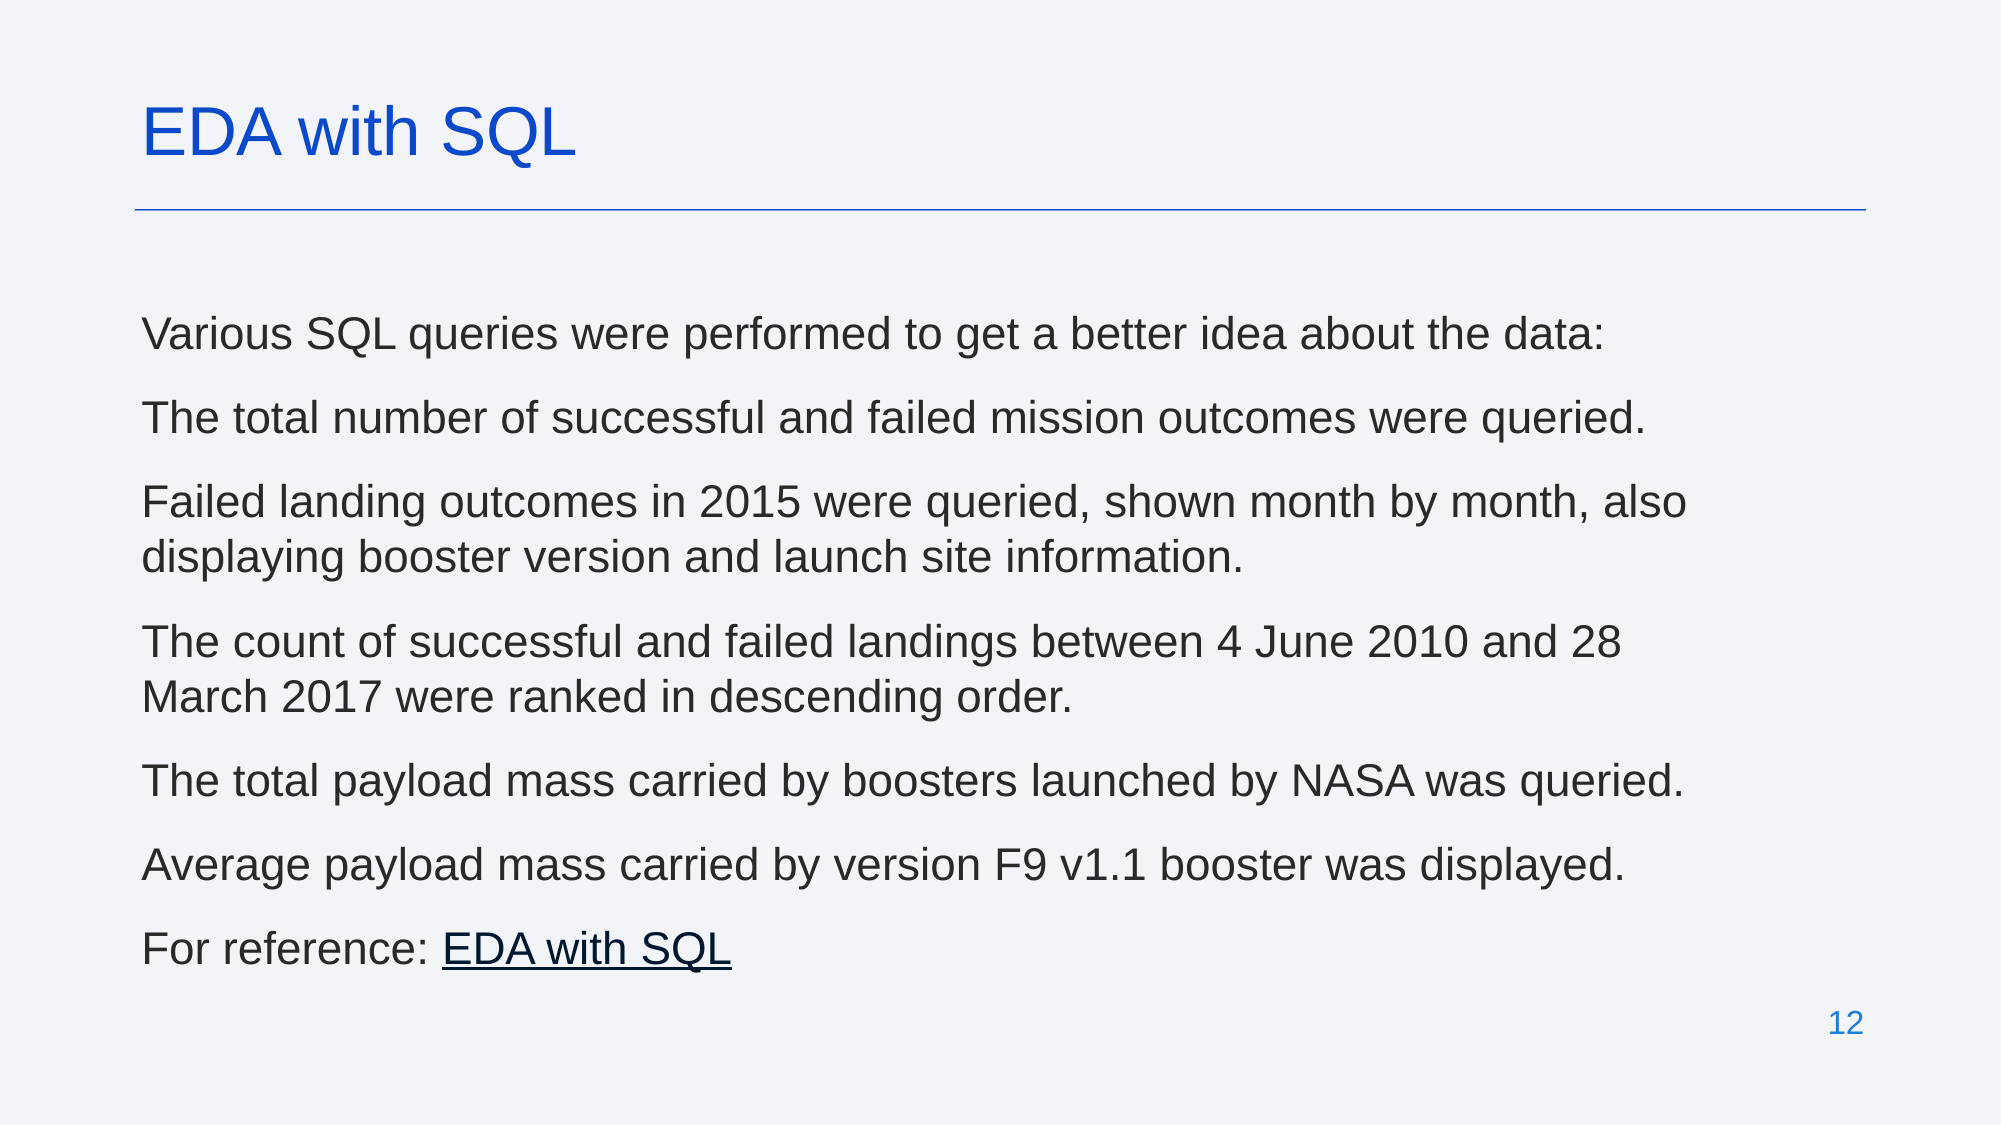

EDA with SQL
Various SQL queries were performed to get a better idea about the data:
The total number of successful and failed mission outcomes were queried.
Failed landing outcomes in 2015 were queried, shown month by month, also displaying booster version and launch site information.
The count of successful and failed landings between 4 June 2010 and 28 March 2017 were ranked in descending order.
The total payload mass carried by boosters launched by NASA was queried.
Average payload mass carried by version F9 v1.1 booster was displayed.
For reference: EDA with SQL

12